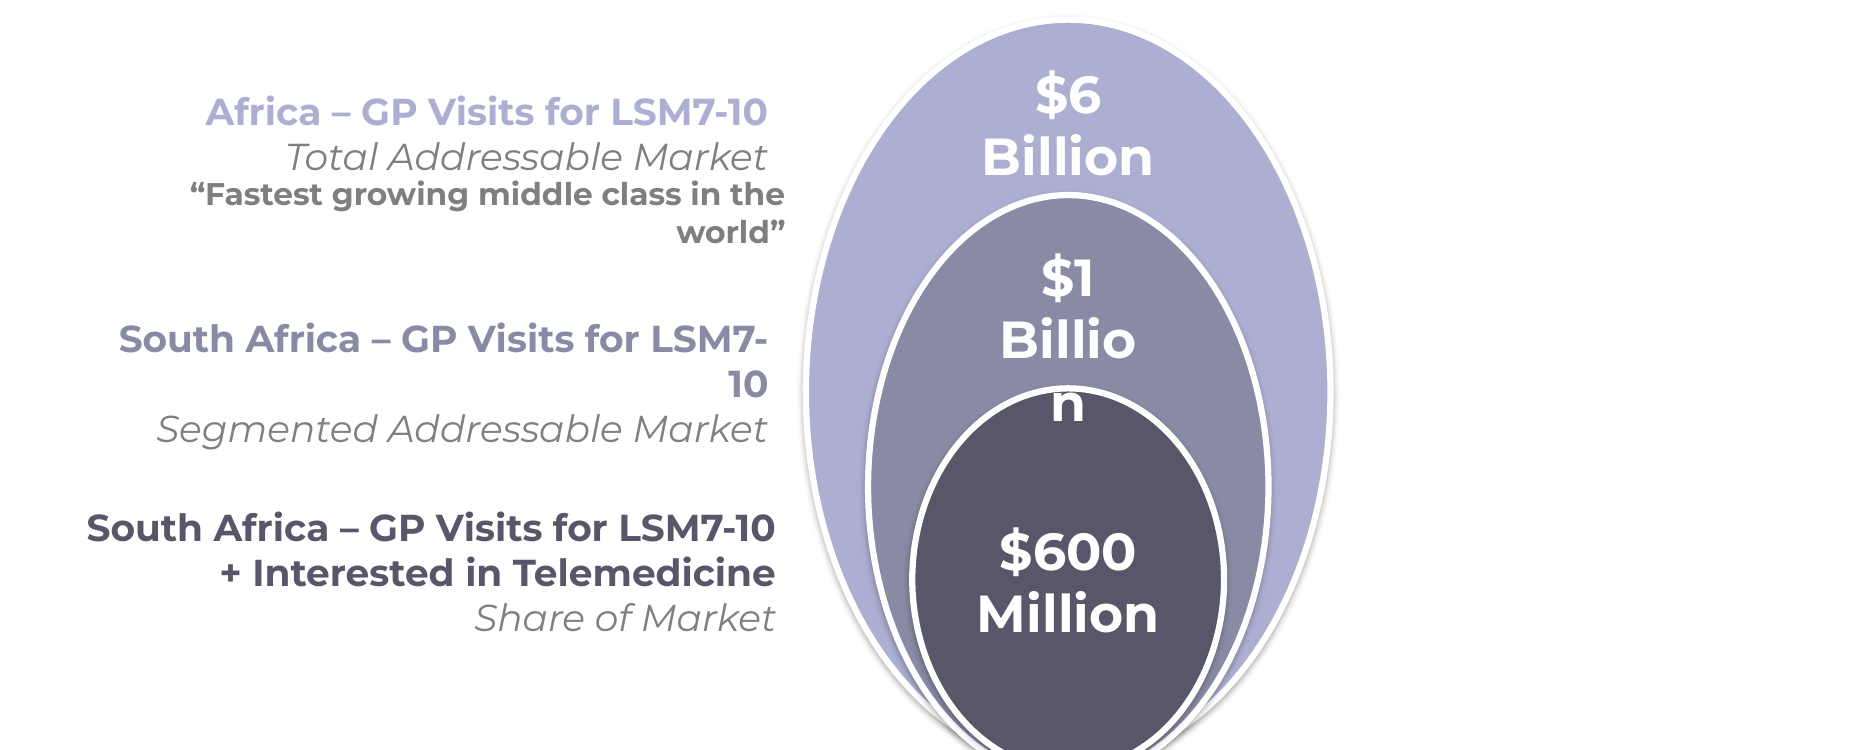

Market Research Insights
Market Size

$6 Billion
Africa – GP Visits for LSM7-10
Total Addressable Market
“Fastest growing middle class in the world”

$1 Billion
South Africa – GP Visits for LSM7-10
Segmented Addressable Market

South Africa – GP Visits for LSM7-10
+ Interested in Telemedicine
Share of Market
$600 Million